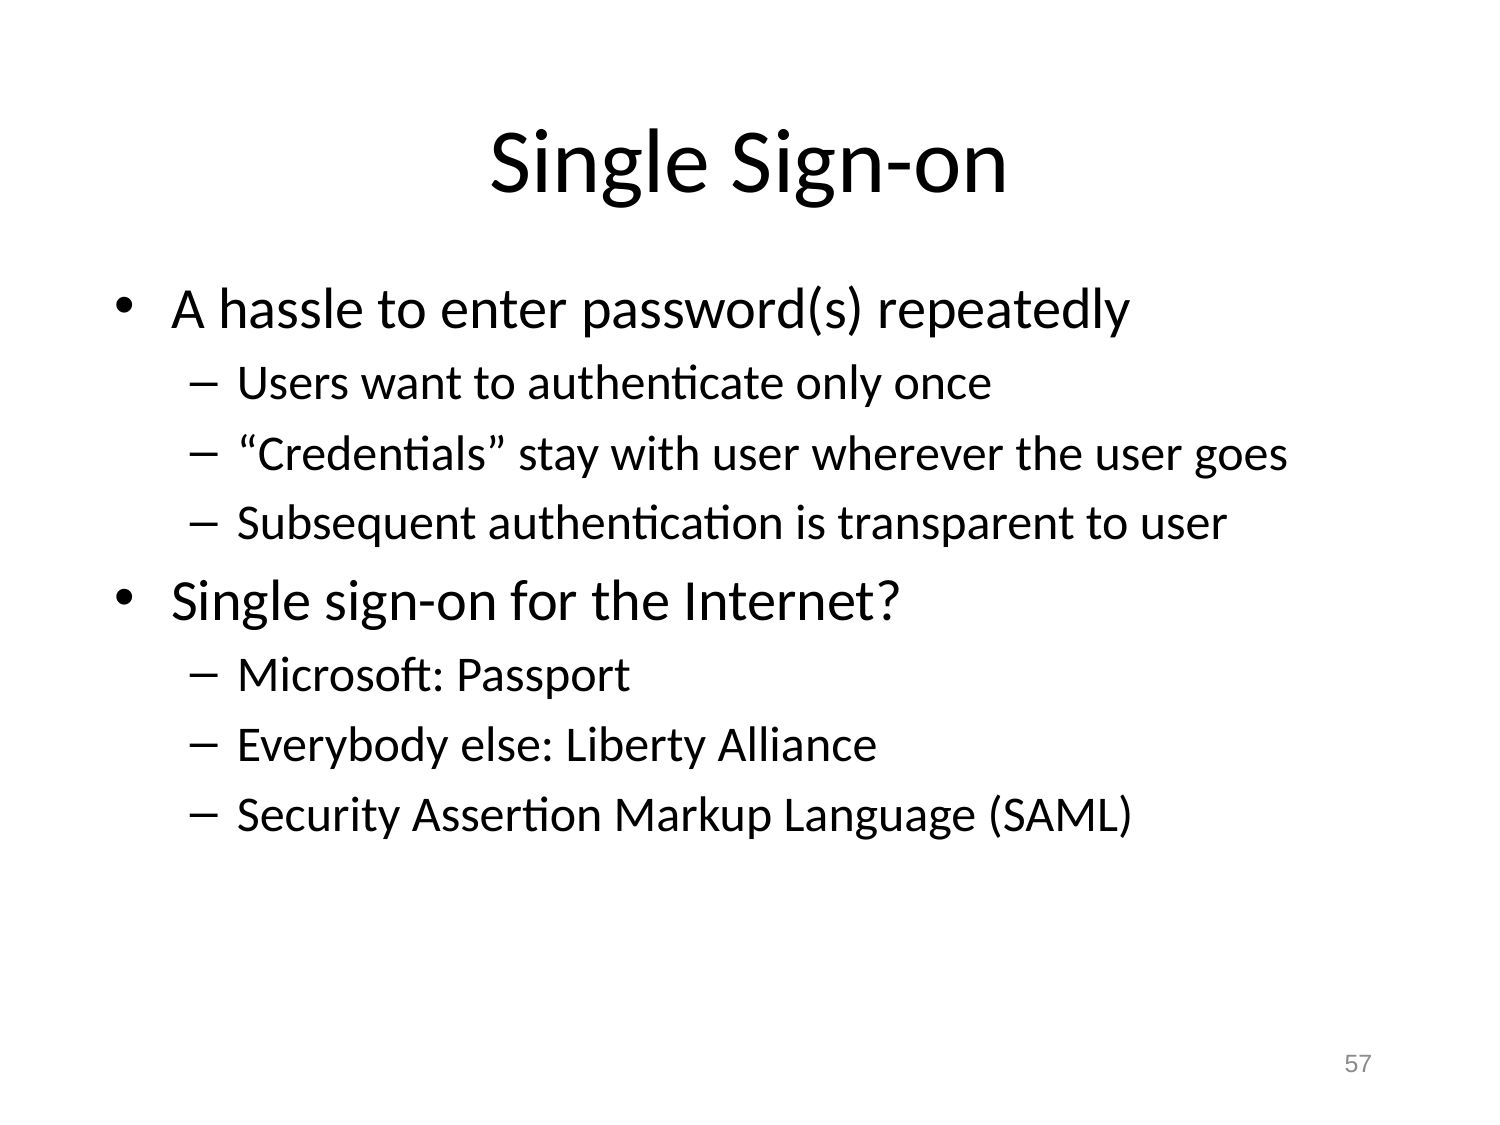

# Single Sign-on
A hassle to enter password(s) repeatedly
Users want to authenticate only once
“Credentials” stay with user wherever the user goes
Subsequent authentication is transparent to user
Single sign-on for the Internet?
Microsoft: Passport
Everybody else: Liberty Alliance
Security Assertion Markup Language (SAML)
57